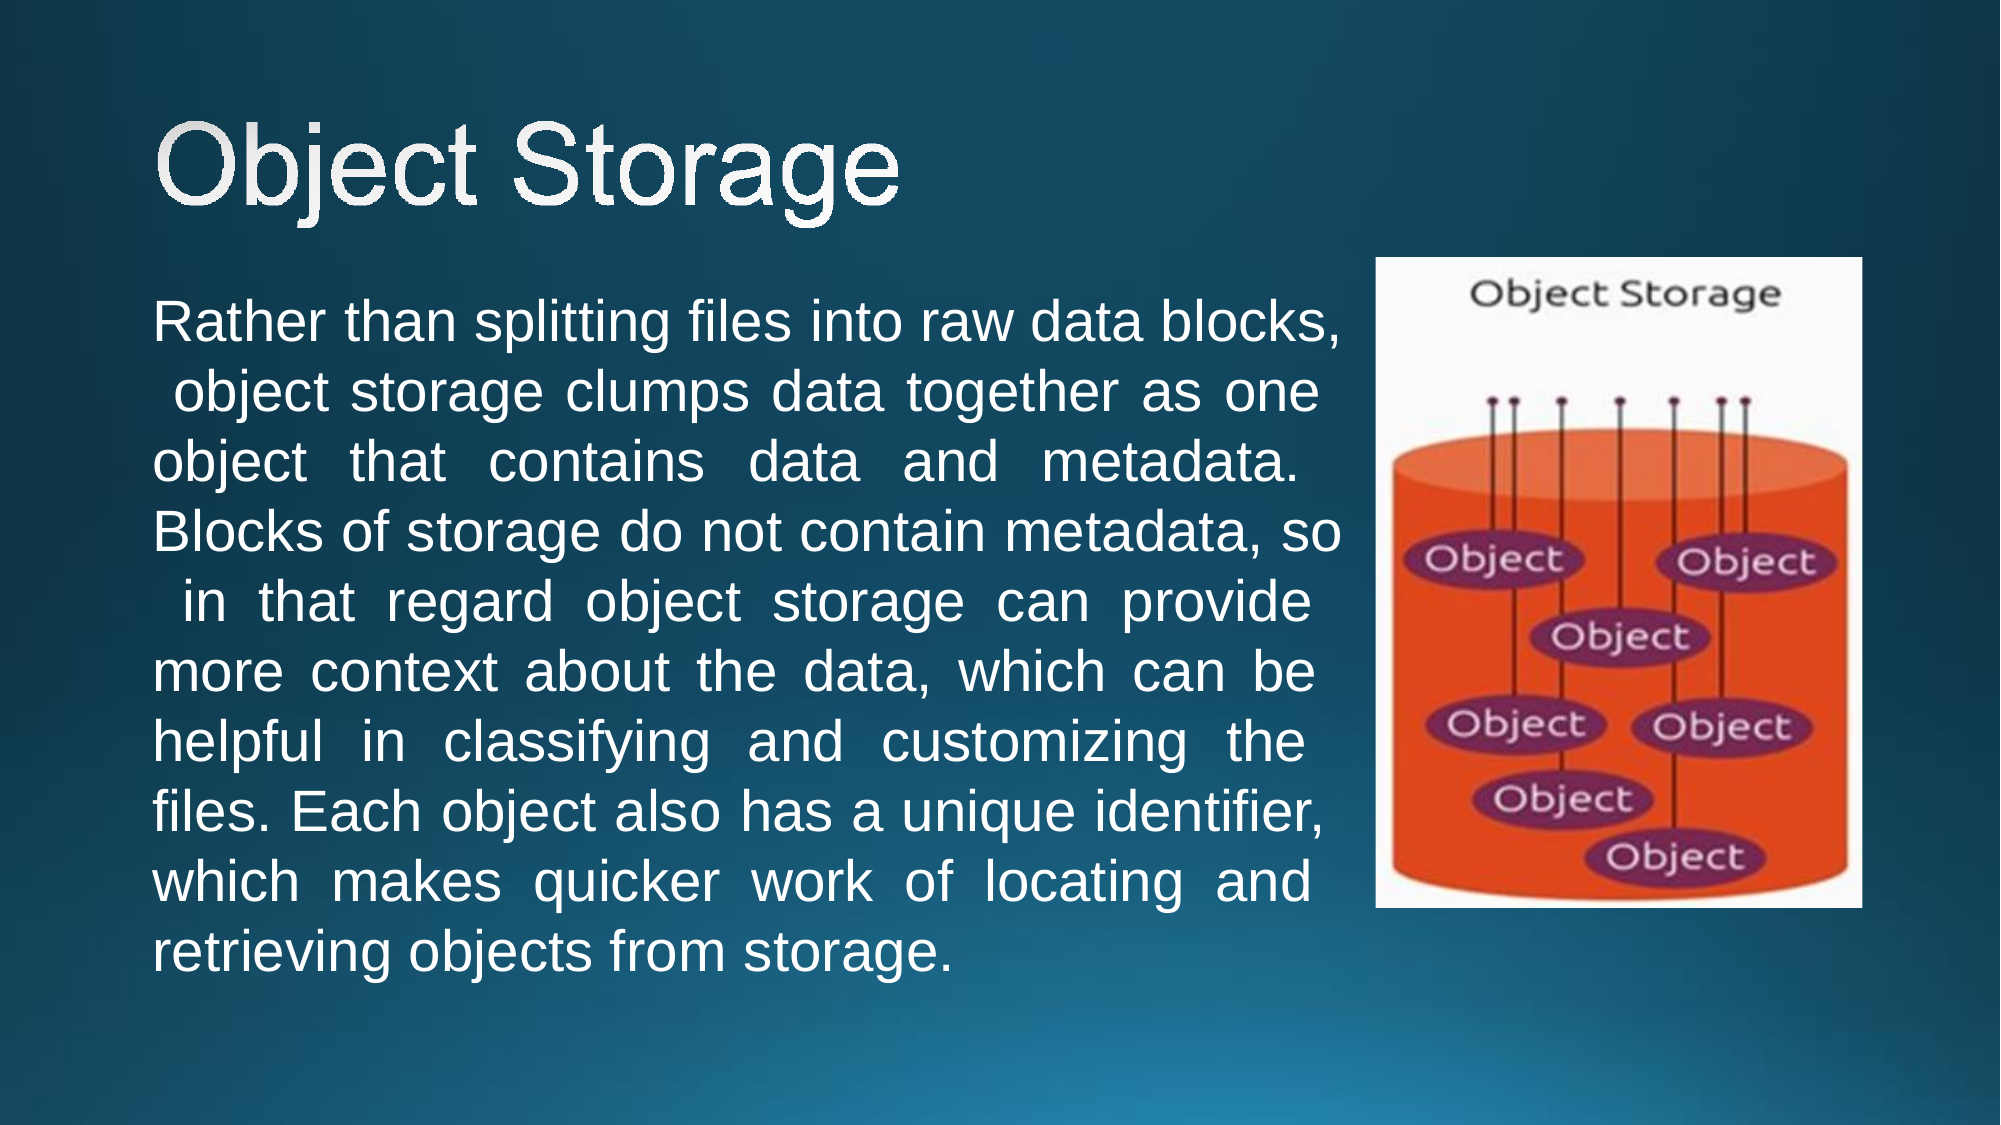

Rather than splitting files into raw data blocks,  object storage clumps data together as one  object that contains data and metadata.  Blocks of storage do not contain metadata, so  in that regard object storage can provide  more context about the data, which can be  helpful in classifying and customizing the  files. Each object also has a unique identifier,  which makes quicker work of locating and  retrieving objects from storage.